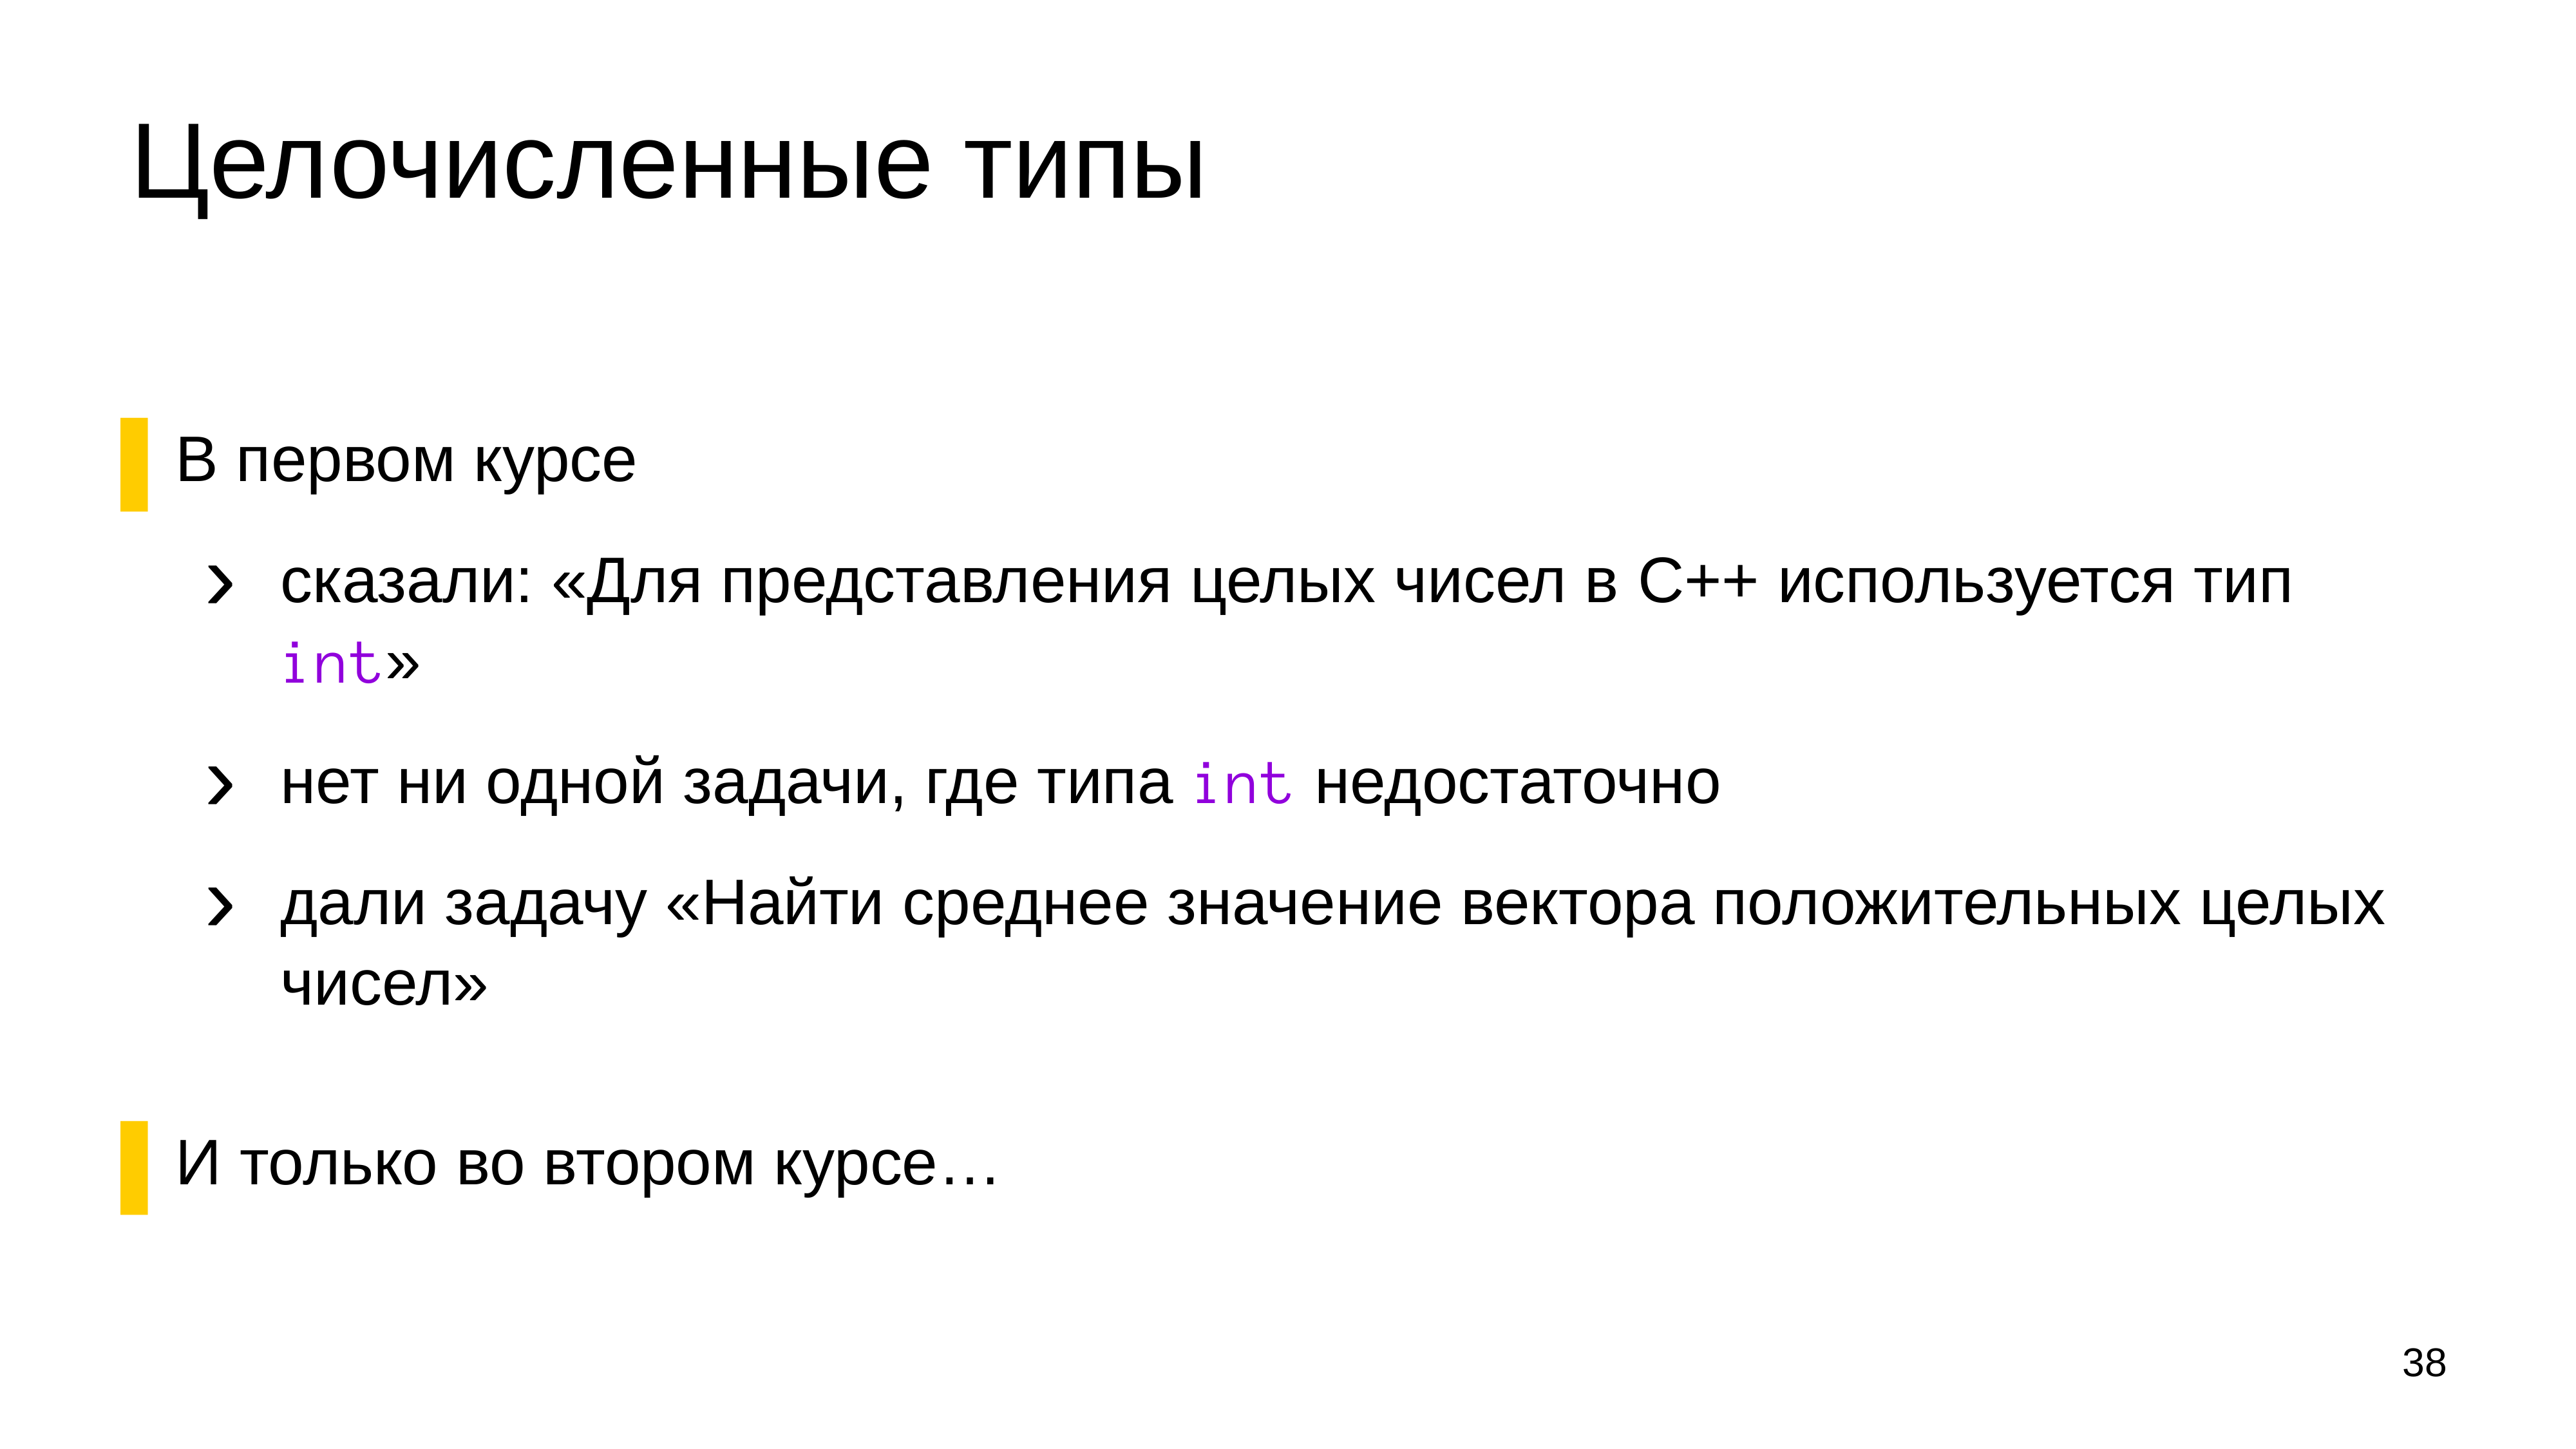

# Целочисленные типы
В первом курсе
сказали: «Для представления целых чисел в C++ используется тип int»
нет ни одной задачи, где типа int недостаточно
дали задачу «Найти среднее значение вектора положительных целых чисел»

И только во втором курсе…

38